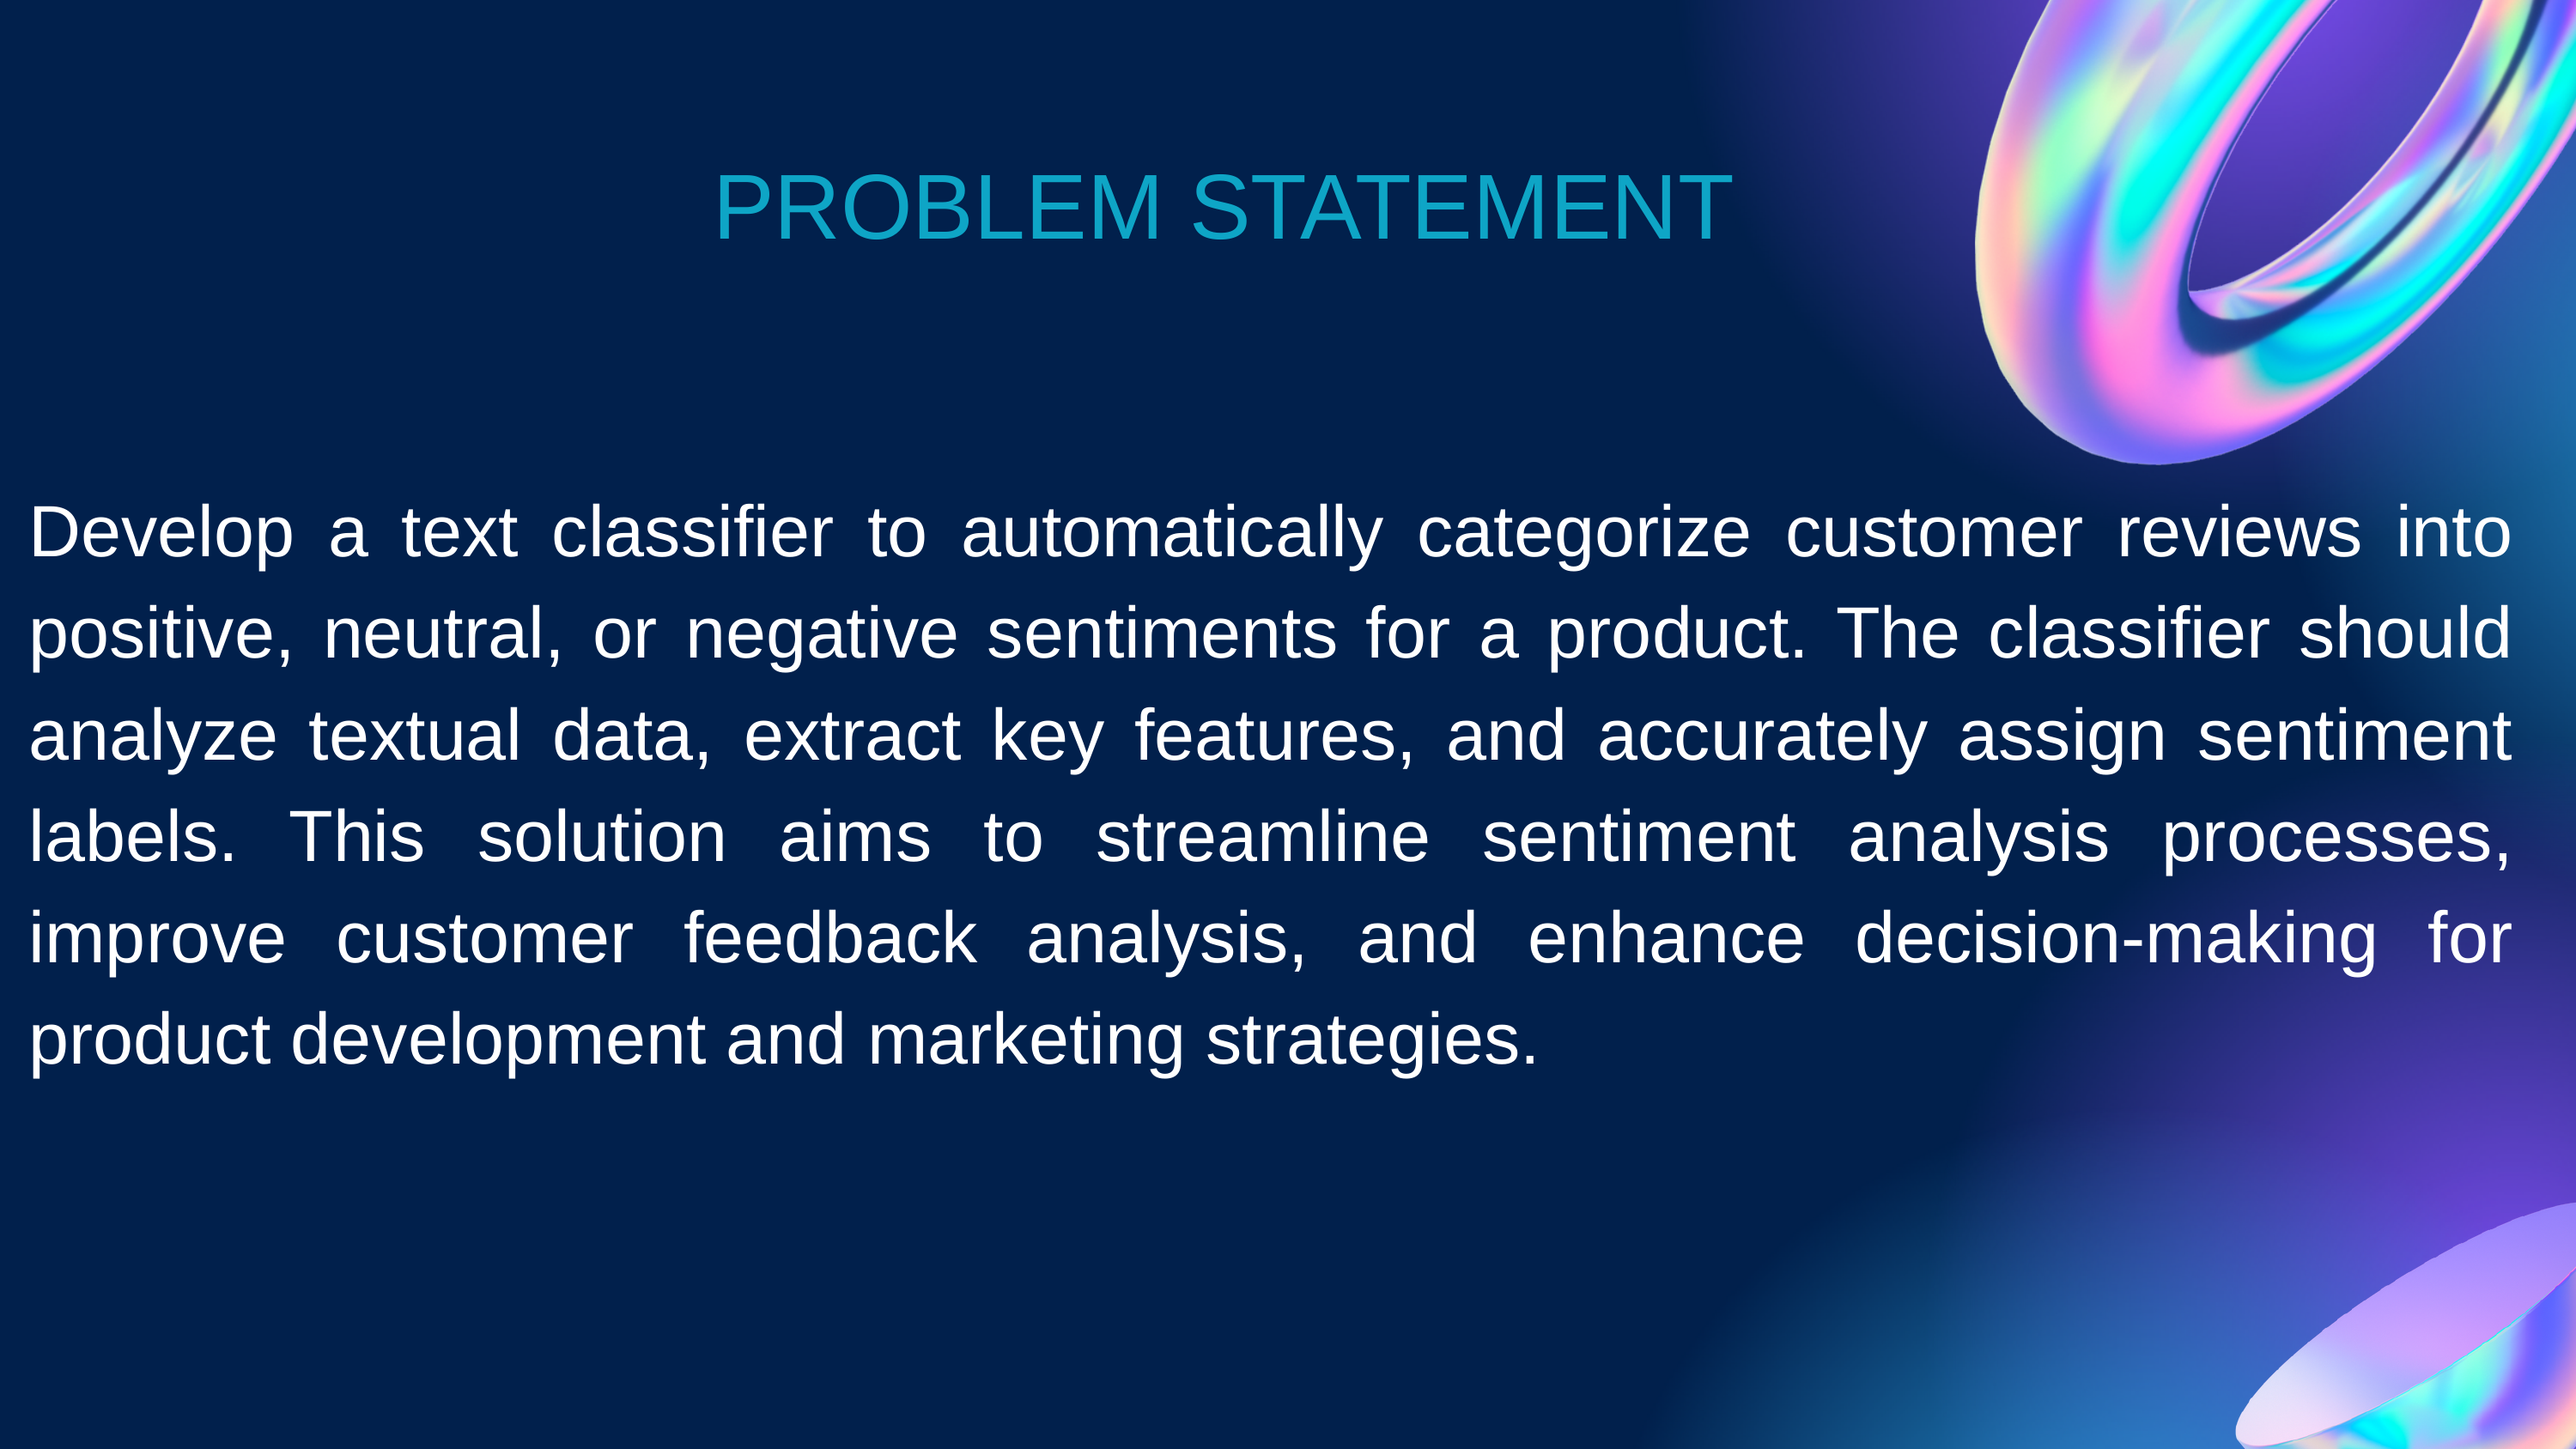

PROBLEM STATEMENT
Develop a text classifier to automatically categorize customer reviews into positive, neutral, or negative sentiments for a product. The classifier should analyze textual data, extract key features, and accurately assign sentiment labels. This solution aims to streamline sentiment analysis processes, improve customer feedback analysis, and enhance decision-making for product development and marketing strategies.